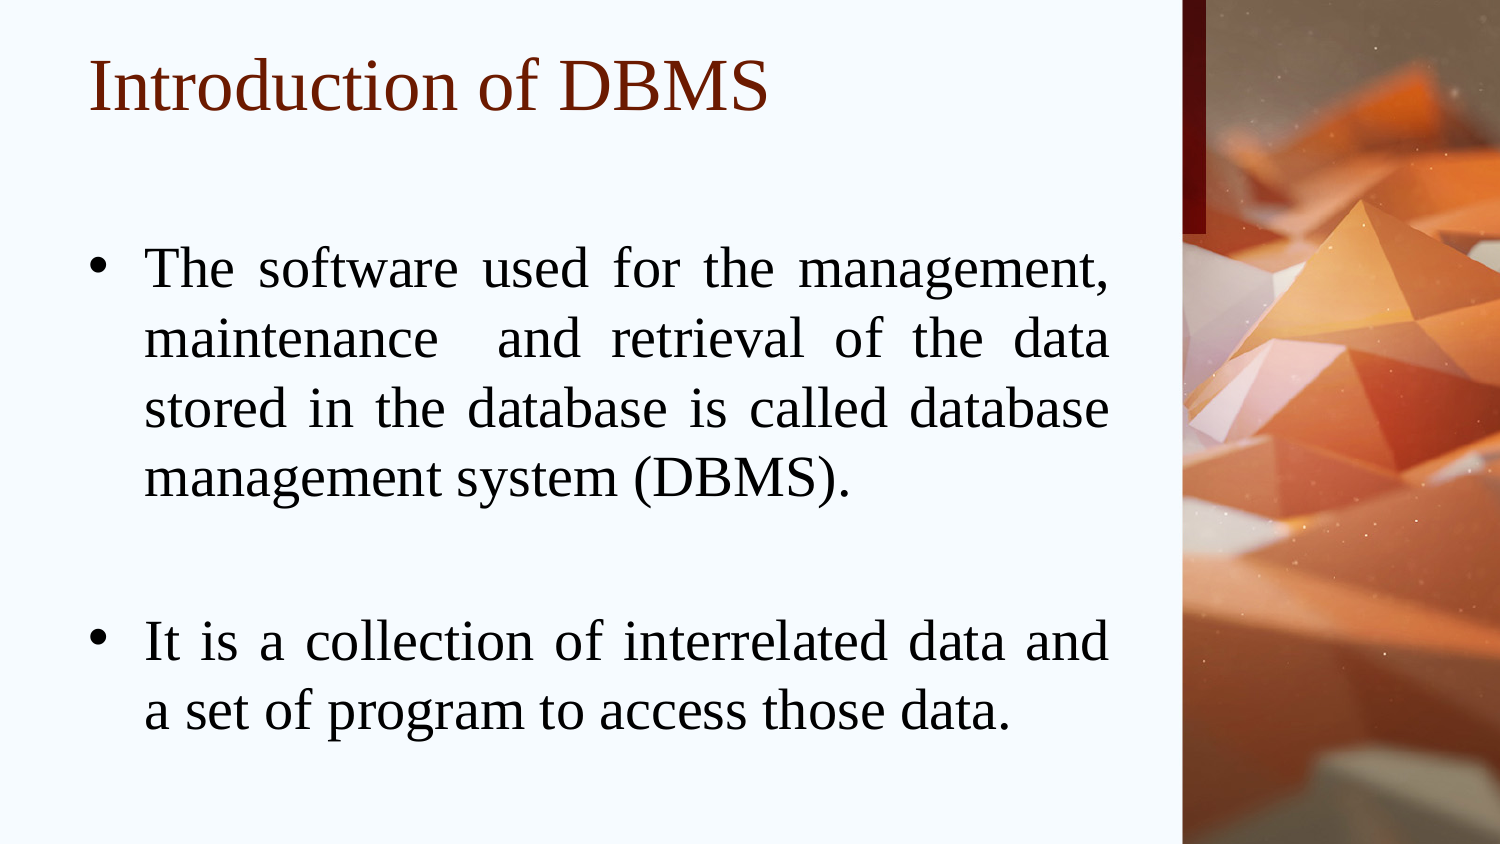

# Introduction of DBMS

The software used for the management, maintenance  and retrieval of the data stored in the database is called database management system (DBMS).

It is a collection of interrelated data and a set of program to access those data.